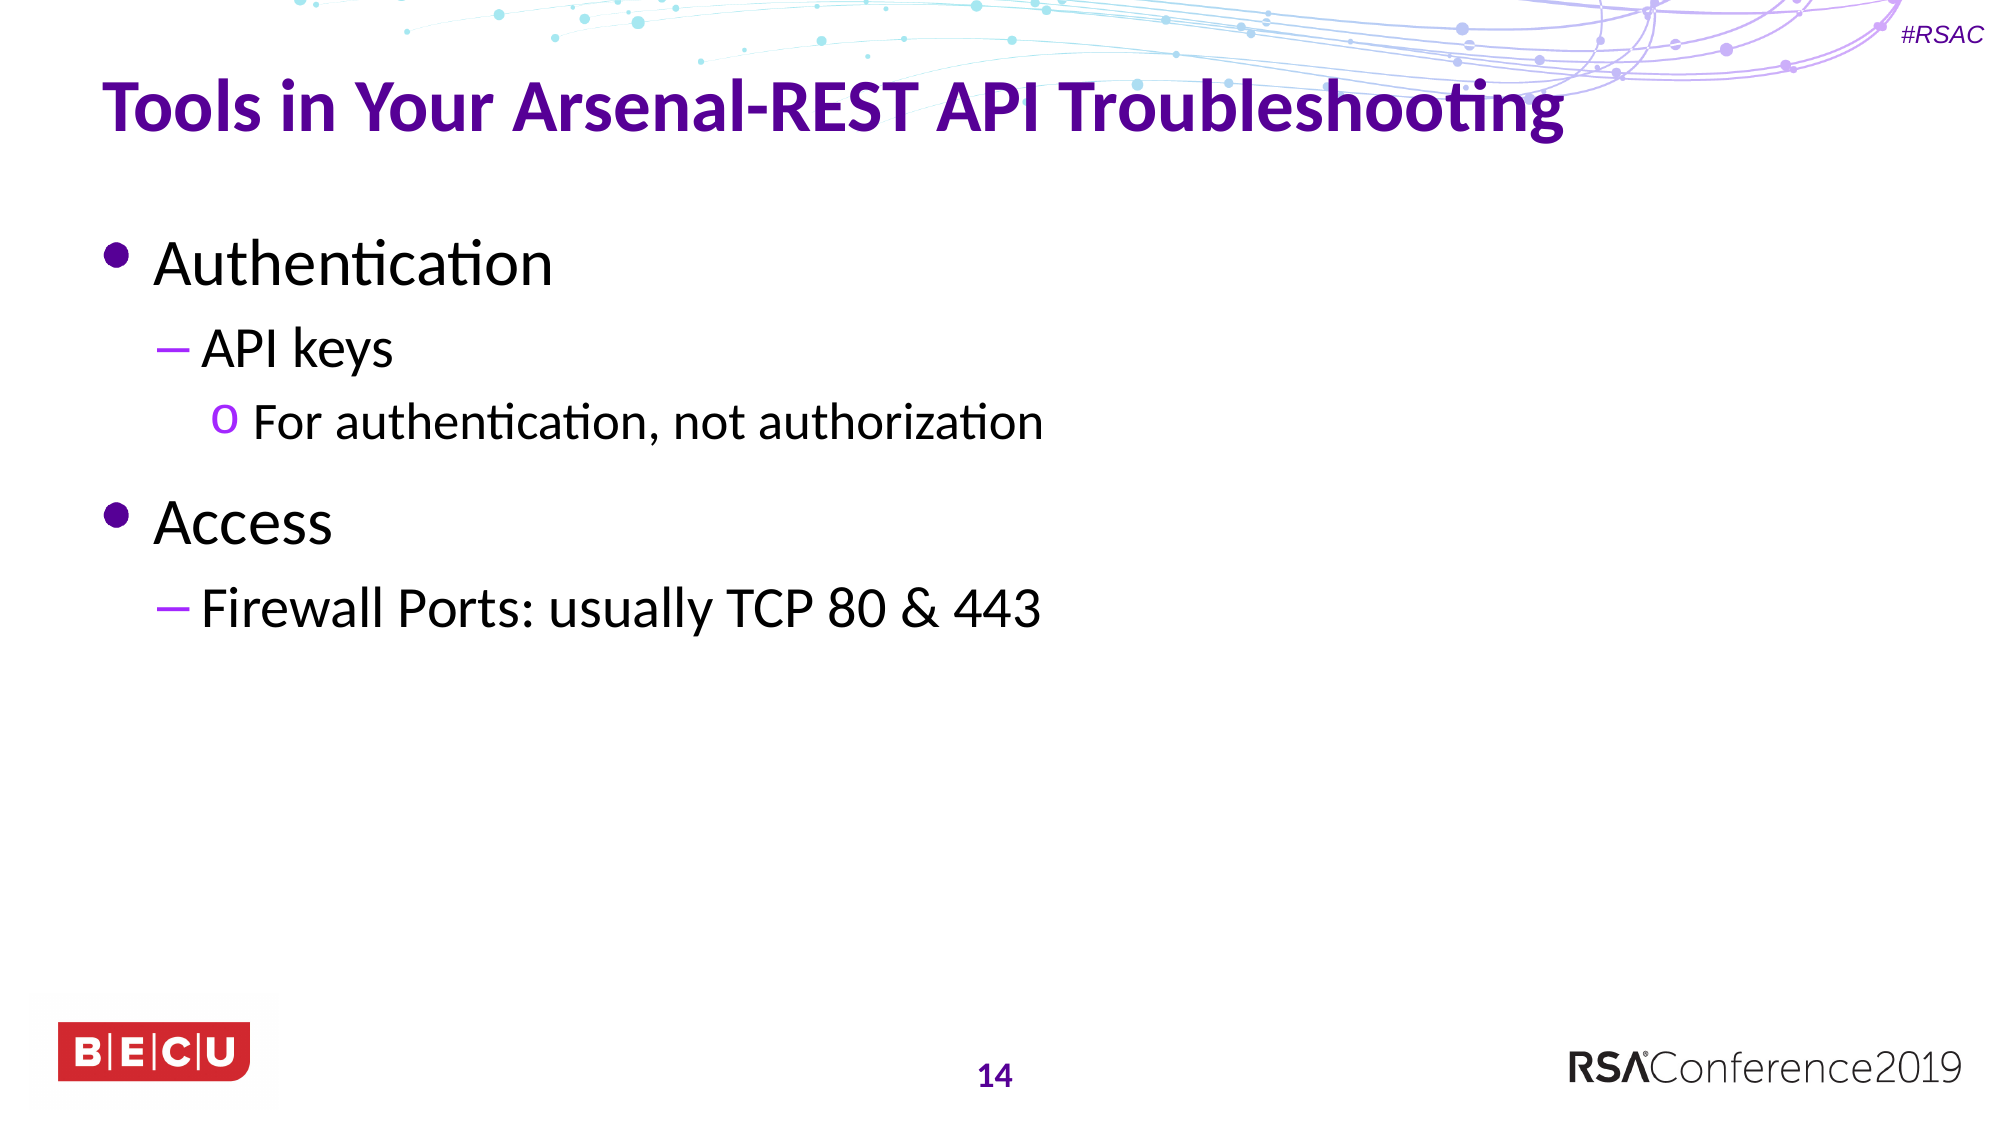

# Tools in Your Arsenal-REST API Troubleshooting
Authentication
API keys
For authentication, not authorization
Access
Firewall Ports: usually TCP 80 & 443
14